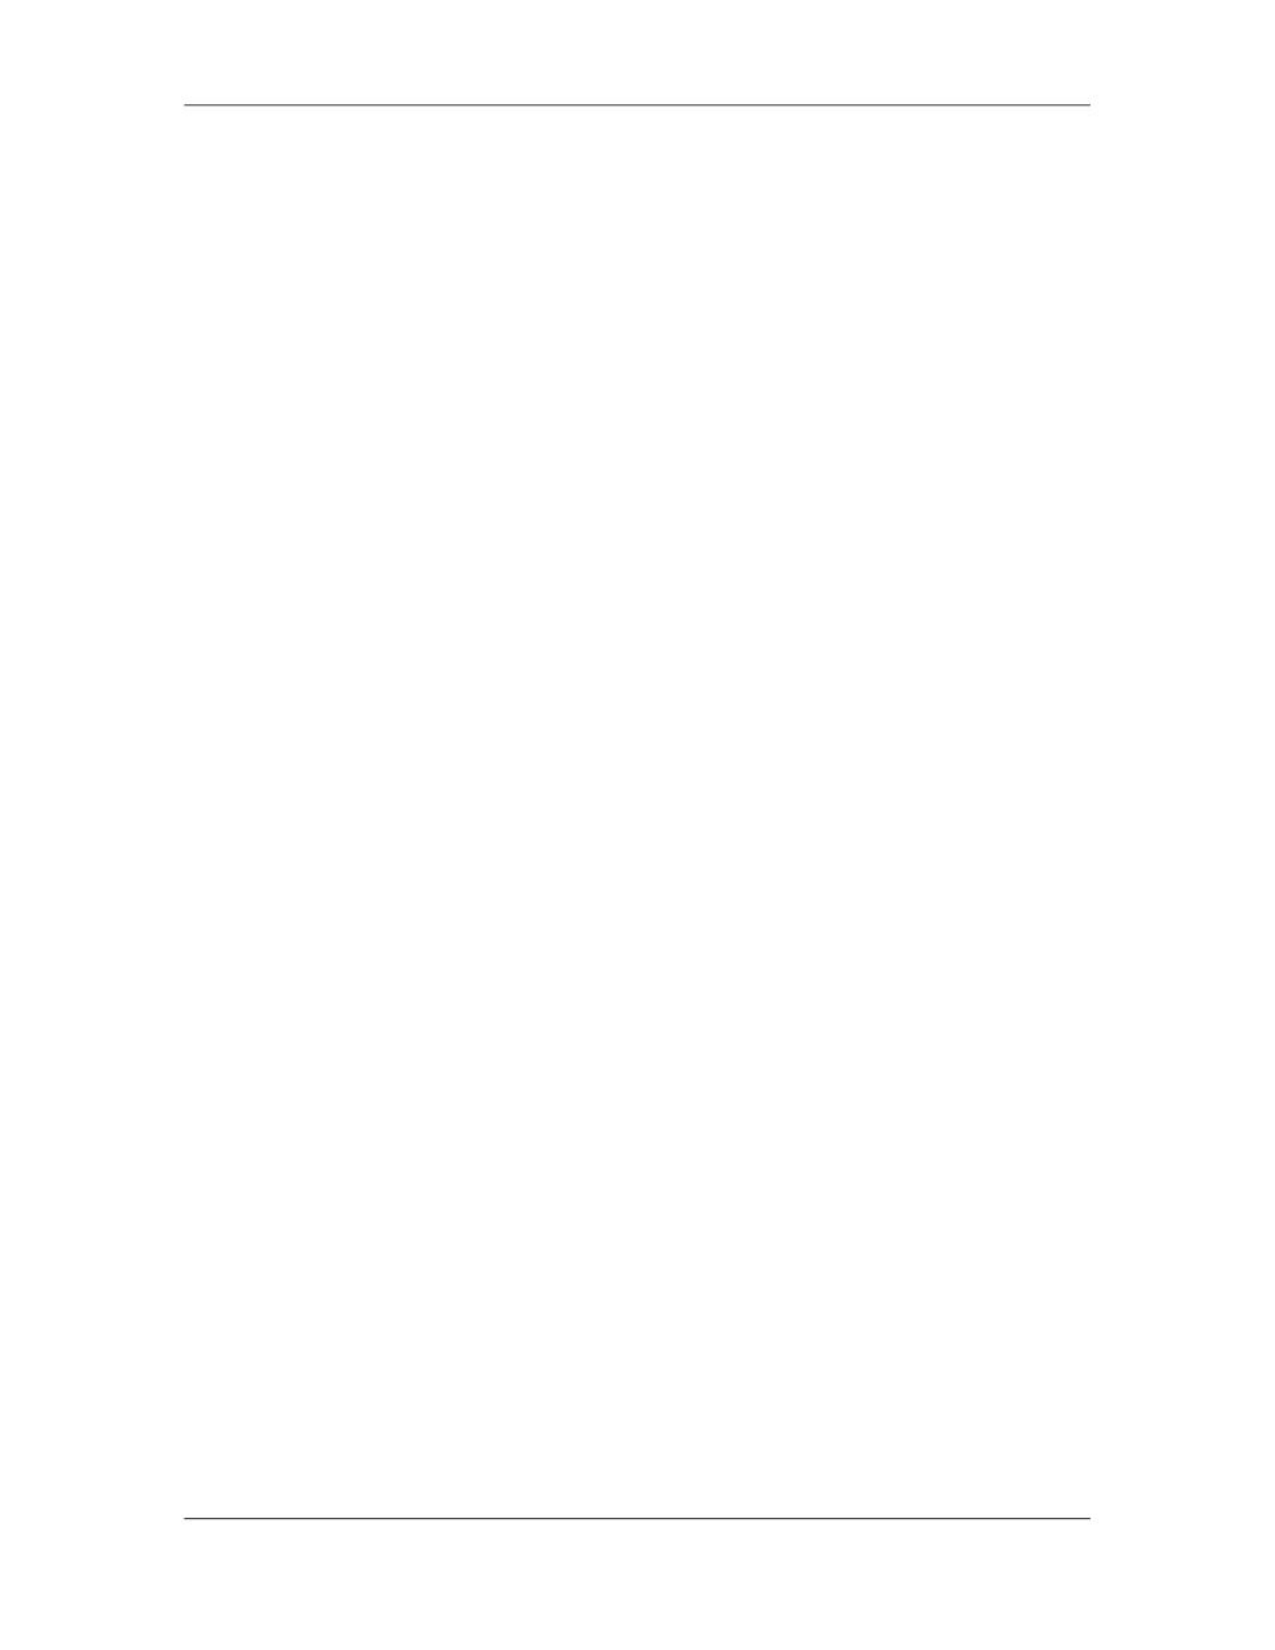

Software Project Management (CS615)

																																																																																																									MSO

																																																																																																									This constraint indicates that you must begin a task only on the specified start date
																																																																																																									and not later or before that. This is an inflexible constraint. It is usually enforced

																																																																																																									during a short cycle duration project when you are unsure whether each task
																																																																																																									mayor may not start on time. This may disturb the planned schedule of the entire

																																																																																																									project. You can enforce the MSO constraint for critical projects depending upon
																																																																																																									client requirements.

																																																																																																									MFO

																																																																																																									If you use the MSO constraint, it is most likely that you would use the MFO
																																																																																																									constraint also. Using the MFO constraint enables you to focus on completing a

																																																																																																									particular task. It is useless if you enforce a strict start date with no strict finish
																																																																																																									date for completing a task. You can again enforce this constraint for critical

																																																																																																									projects depending upon client requirements.

																																																																																																									You enforce or use a constraint on a task by specifying the details in the advanced
																																																																																																									page of the Task Information dialog box. In that dialog box, you can also specify

																																																																																																									the start and the end dates of a constraint depending upon the type of constraint
																																																																																																									that you choose.

																																																																																																									For example, for XYZ Inc. you need to add a constraint to the Develop test plans

																																																																																																									task. This task is a subtask of the Testing task. After creating both the tasks, you
																																																																																																									specify the duration of the Develop test plans task. You want that the task should

																																																																																																									not carry on for more than two days. You also need to impose a constraint that the
																																																																																																									task should not finish later than August 10. However, the management would

																																																																																																									appreciate if the task finishes before that.

																																																																																																									To add the constraint to the Develop test plans task, you use the constraints
																																																																																																									feature in the Task Information dialog box. To access the constraints feature, you

																																																																																																									perform the following steps:

																																																																																										1.							Click the Advanced tab in the Task Information dialog box.
																																																																																										2.							Type Develop test plans in the Name text box of the Advanced tabbed page.

																																																																																										3.							Type 2 in the Duration text box
																																																																																																									This specifies the maximum time allotted to complete the task. 4. Click the

																																																																																																									Constraint type box.
																																																																																										4.							Click the Constraint type box.

																																																																																										5.							Select the Finish No Later Than option in the displayed list.
																																																																																										6.							Click the Constraint date list.

																																																																																										7.							Select August l0 as the finish date from the calendar that is displayed.
																																																																																																									Figure 9.7 displays this step.

																																																																																						                                                                                                                                 379

																																																																																																																																																																																						© Copyright Virtual University of Pakistan